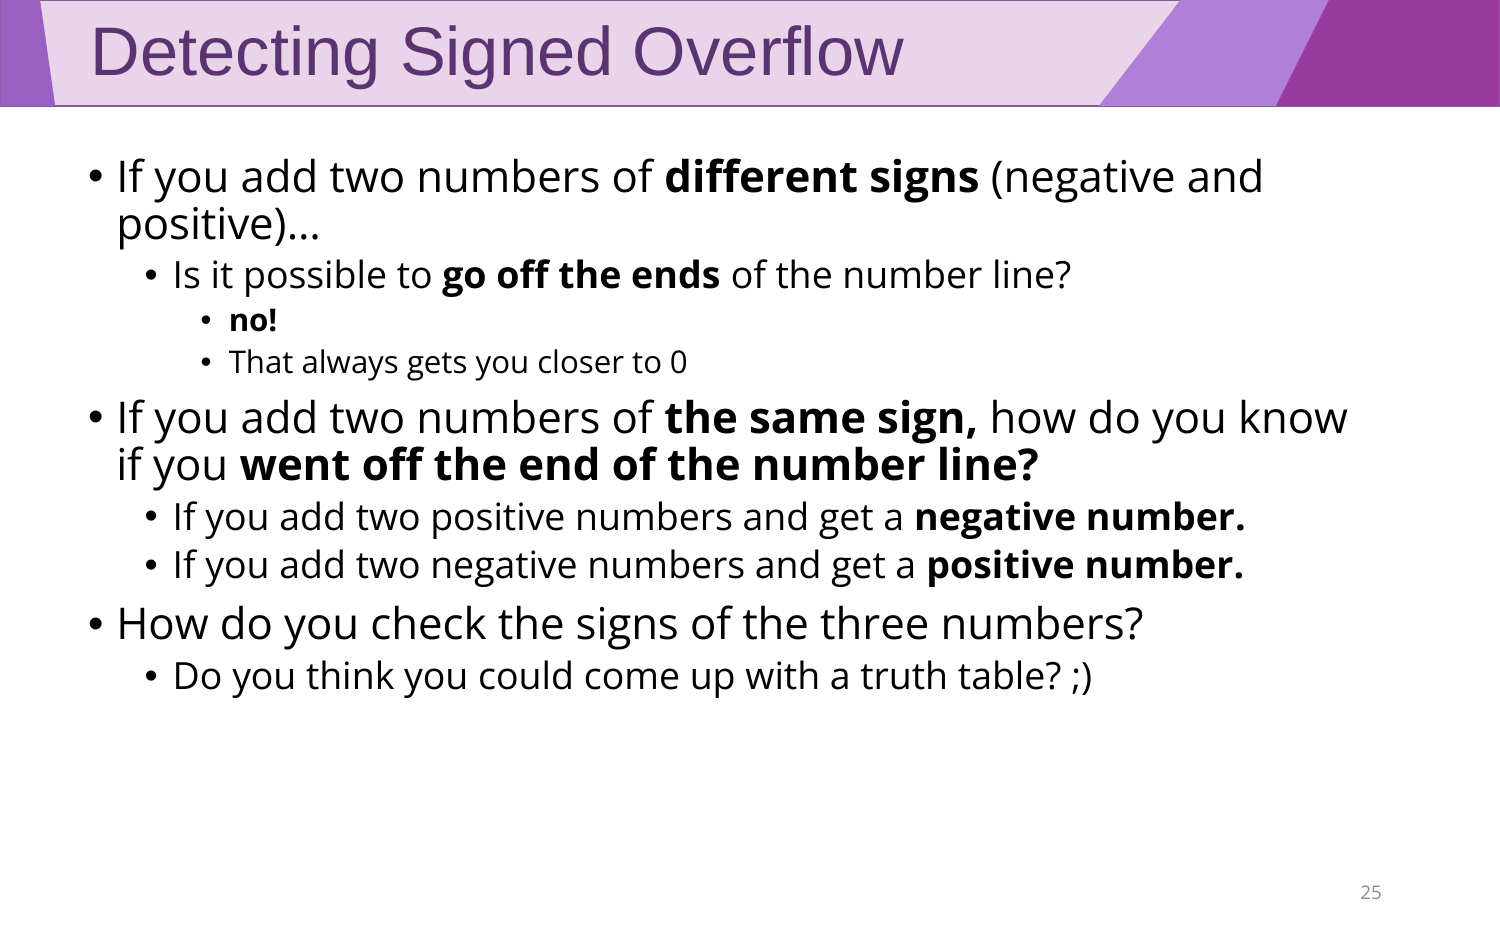

# Detecting Signed Overflow
If you add two numbers of different signs (negative and positive)…
Is it possible to go off the ends of the number line?
no!
That always gets you closer to 0
If you add two numbers of the same sign, how do you know if you went off the end of the number line?
If you add two positive numbers and get a negative number.
If you add two negative numbers and get a positive number.
How do you check the signs of the three numbers?
Do you think you could come up with a truth table? ;)

25